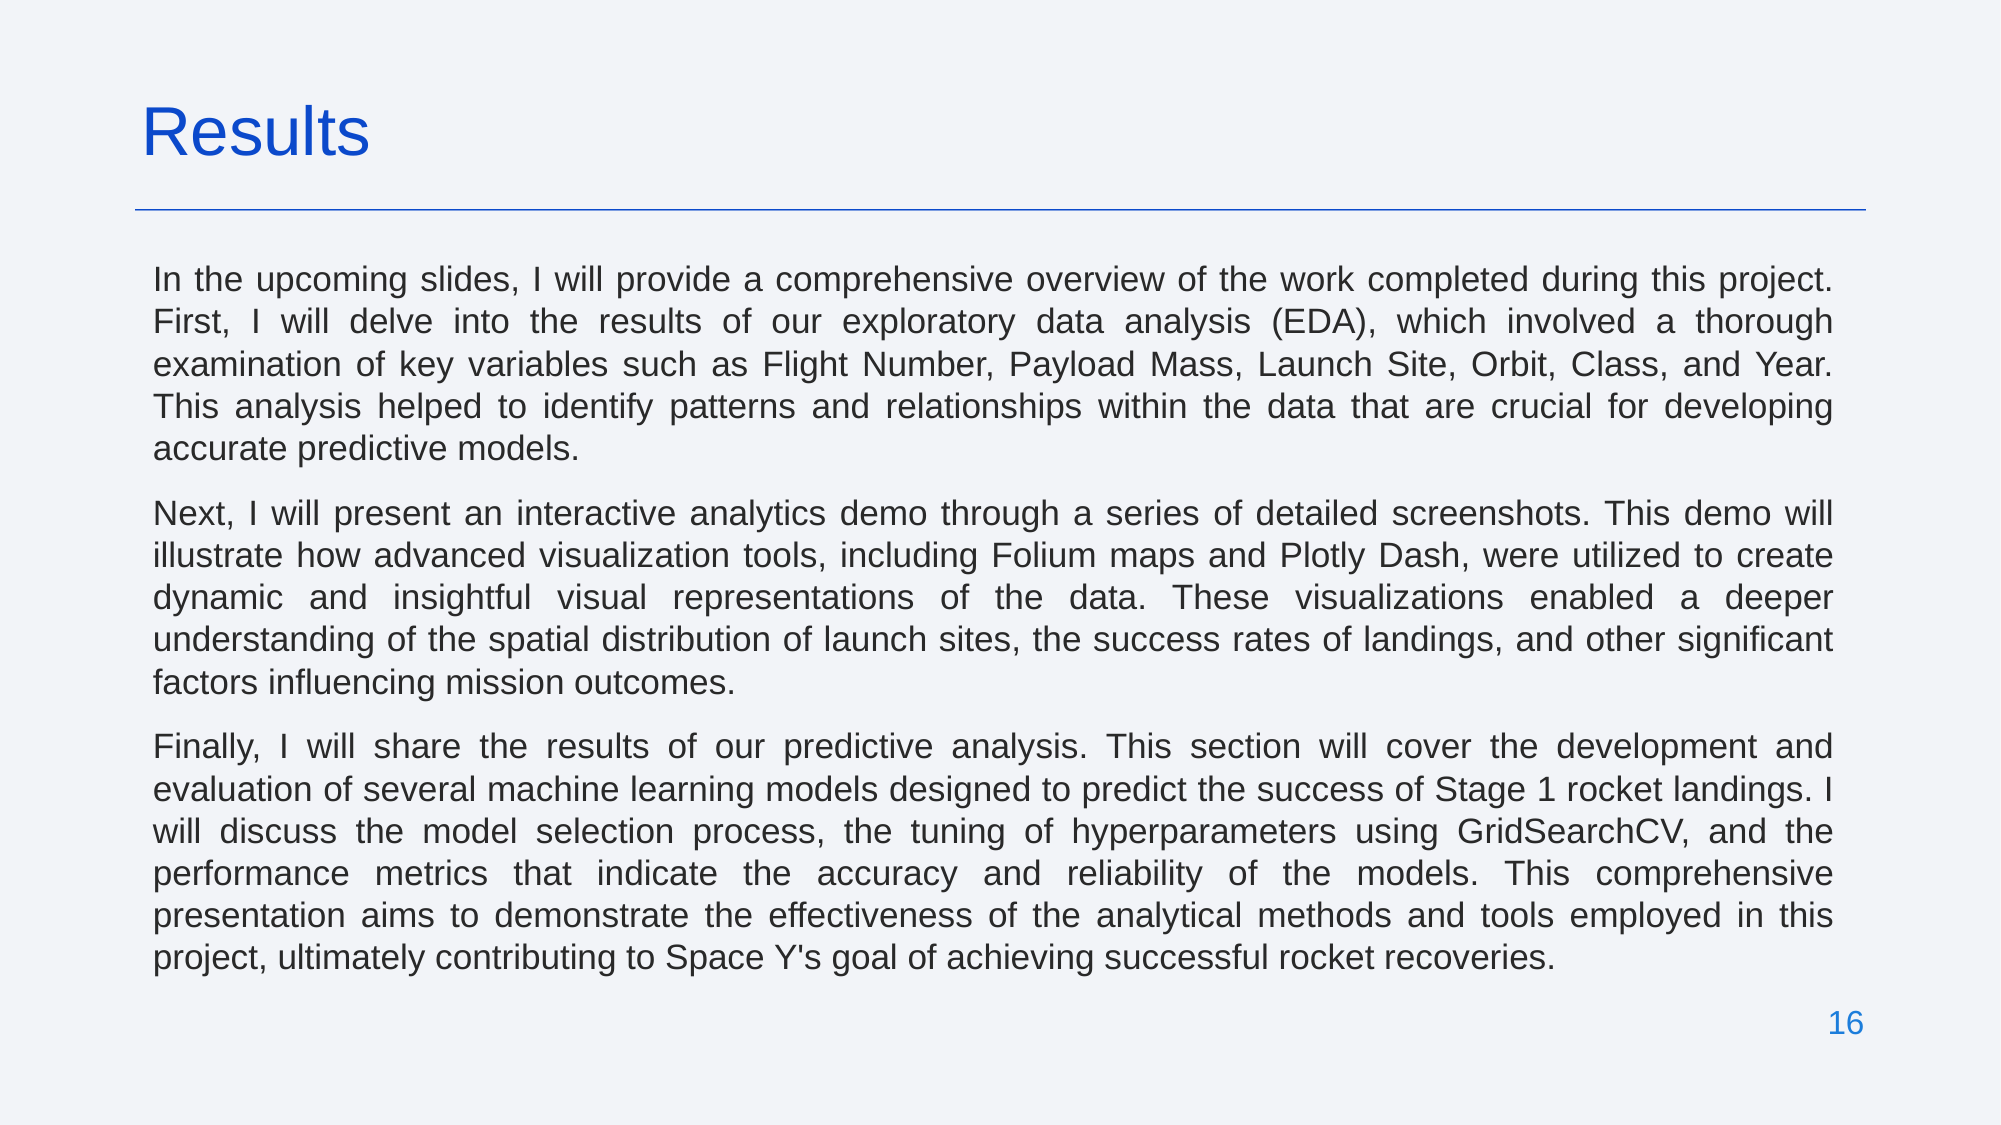

Results
In the upcoming slides, I will provide a comprehensive overview of the work completed during this project. First, I will delve into the results of our exploratory data analysis (EDA), which involved a thorough examination of key variables such as Flight Number, Payload Mass, Launch Site, Orbit, Class, and Year. This analysis helped to identify patterns and relationships within the data that are crucial for developing accurate predictive models.
Next, I will present an interactive analytics demo through a series of detailed screenshots. This demo will illustrate how advanced visualization tools, including Folium maps and Plotly Dash, were utilized to create dynamic and insightful visual representations of the data. These visualizations enabled a deeper understanding of the spatial distribution of launch sites, the success rates of landings, and other significant factors influencing mission outcomes.
Finally, I will share the results of our predictive analysis. This section will cover the development and evaluation of several machine learning models designed to predict the success of Stage 1 rocket landings. I will discuss the model selection process, the tuning of hyperparameters using GridSearchCV, and the performance metrics that indicate the accuracy and reliability of the models. This comprehensive presentation aims to demonstrate the effectiveness of the analytical methods and tools employed in this project, ultimately contributing to Space Y's goal of achieving successful rocket recoveries.

16